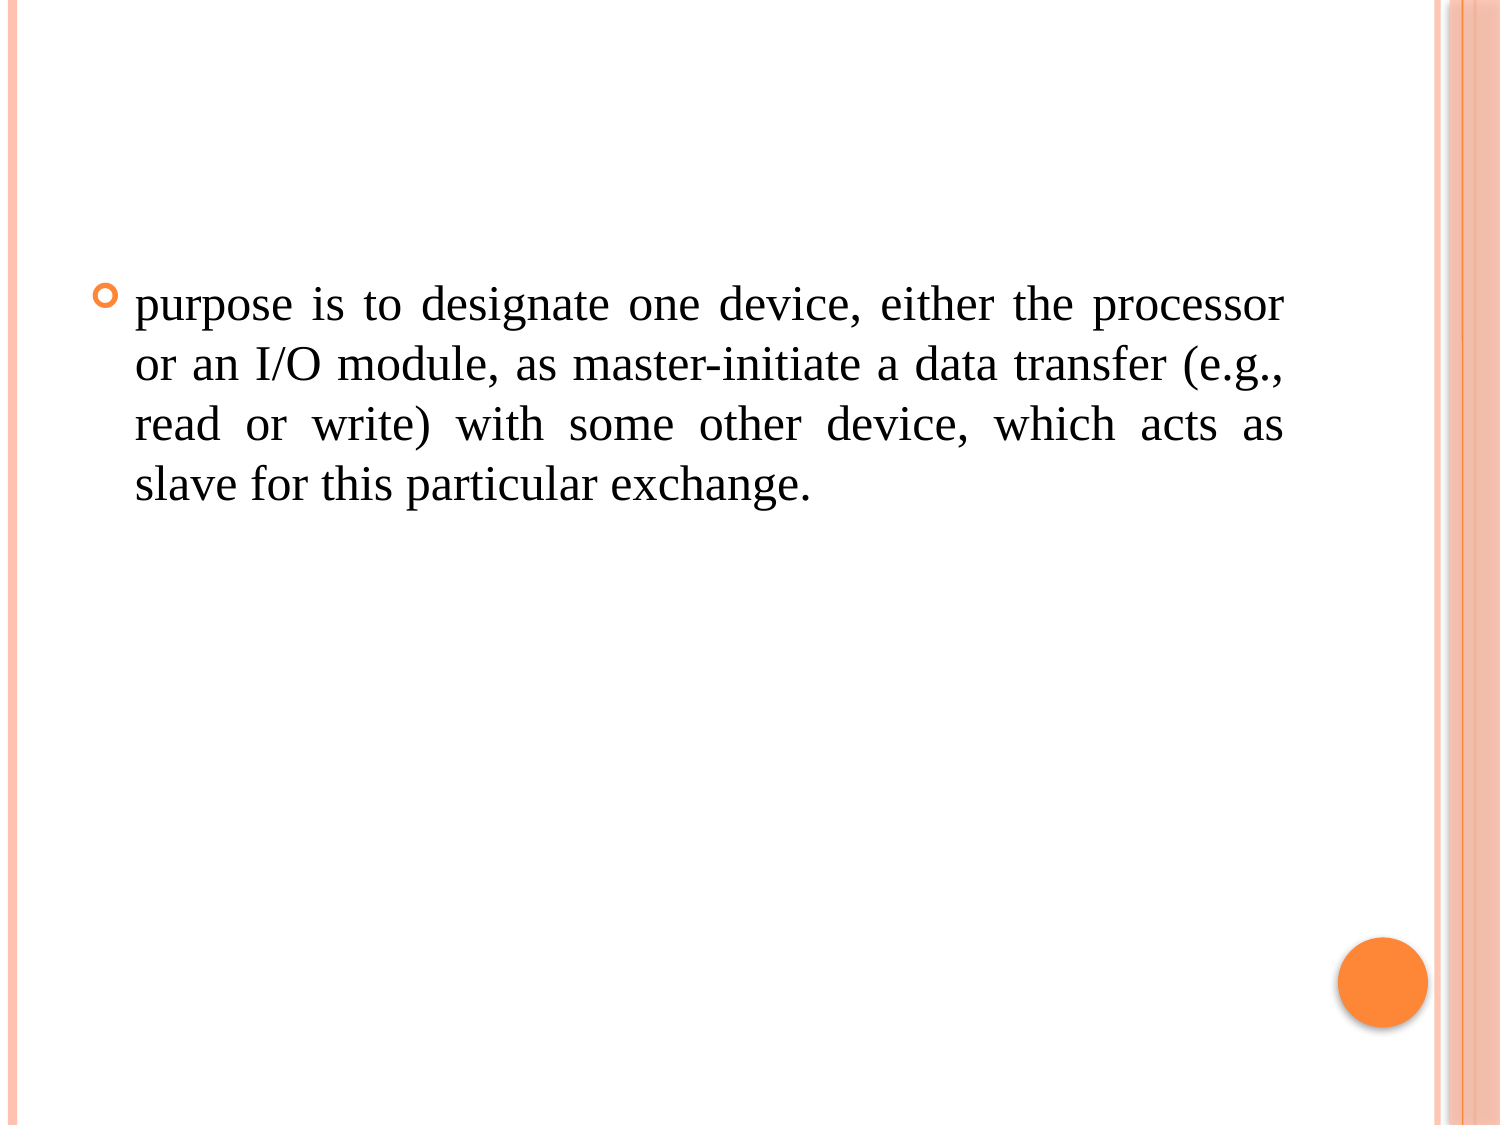

#
purpose is to designate one device, either the processor or an I/O module, as master-initiate a data transfer (e.g., read or write) with some other device, which acts as slave for this particular exchange.